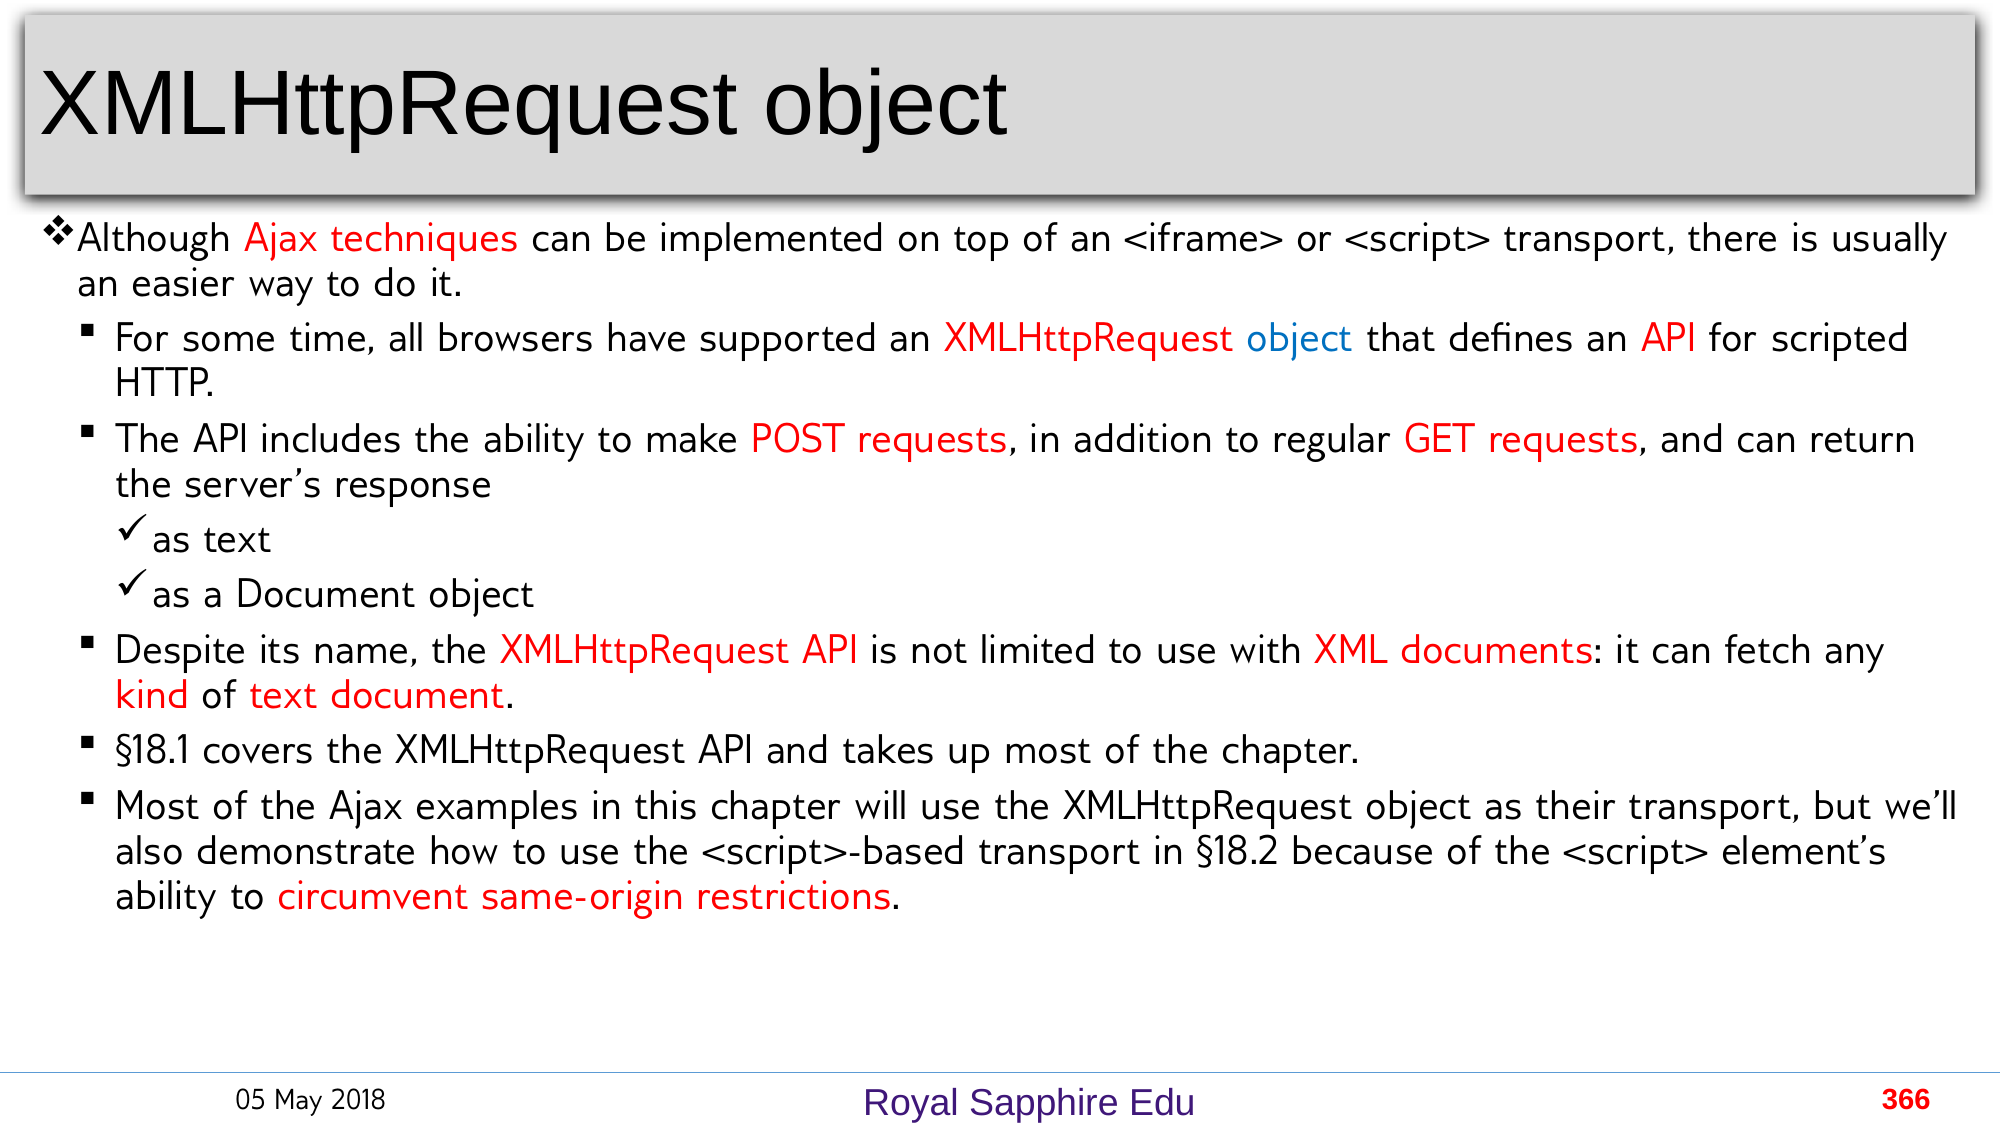

# XMLHttpRequest object
Although Ajax techniques can be implemented on top of an <iframe> or <script> transport, there is usually an easier way to do it.
For some time, all browsers have supported an XMLHttpRequest object that defines an API for scripted HTTP.
The API includes the ability to make POST requests, in addition to regular GET requests, and can return the server’s response
as text
as a Document object
Despite its name, the XMLHttpRequest API is not limited to use with XML documents: it can fetch any kind of text document.
§18.1 covers the XMLHttpRequest API and takes up most of the chapter.
Most of the Ajax examples in this chapter will use the XMLHttpRequest object as their transport, but we’ll also demonstrate how to use the <script>-based transport in §18.2 because of the <script> element’s ability to circumvent same-origin restrictions.
05 May 2018
366